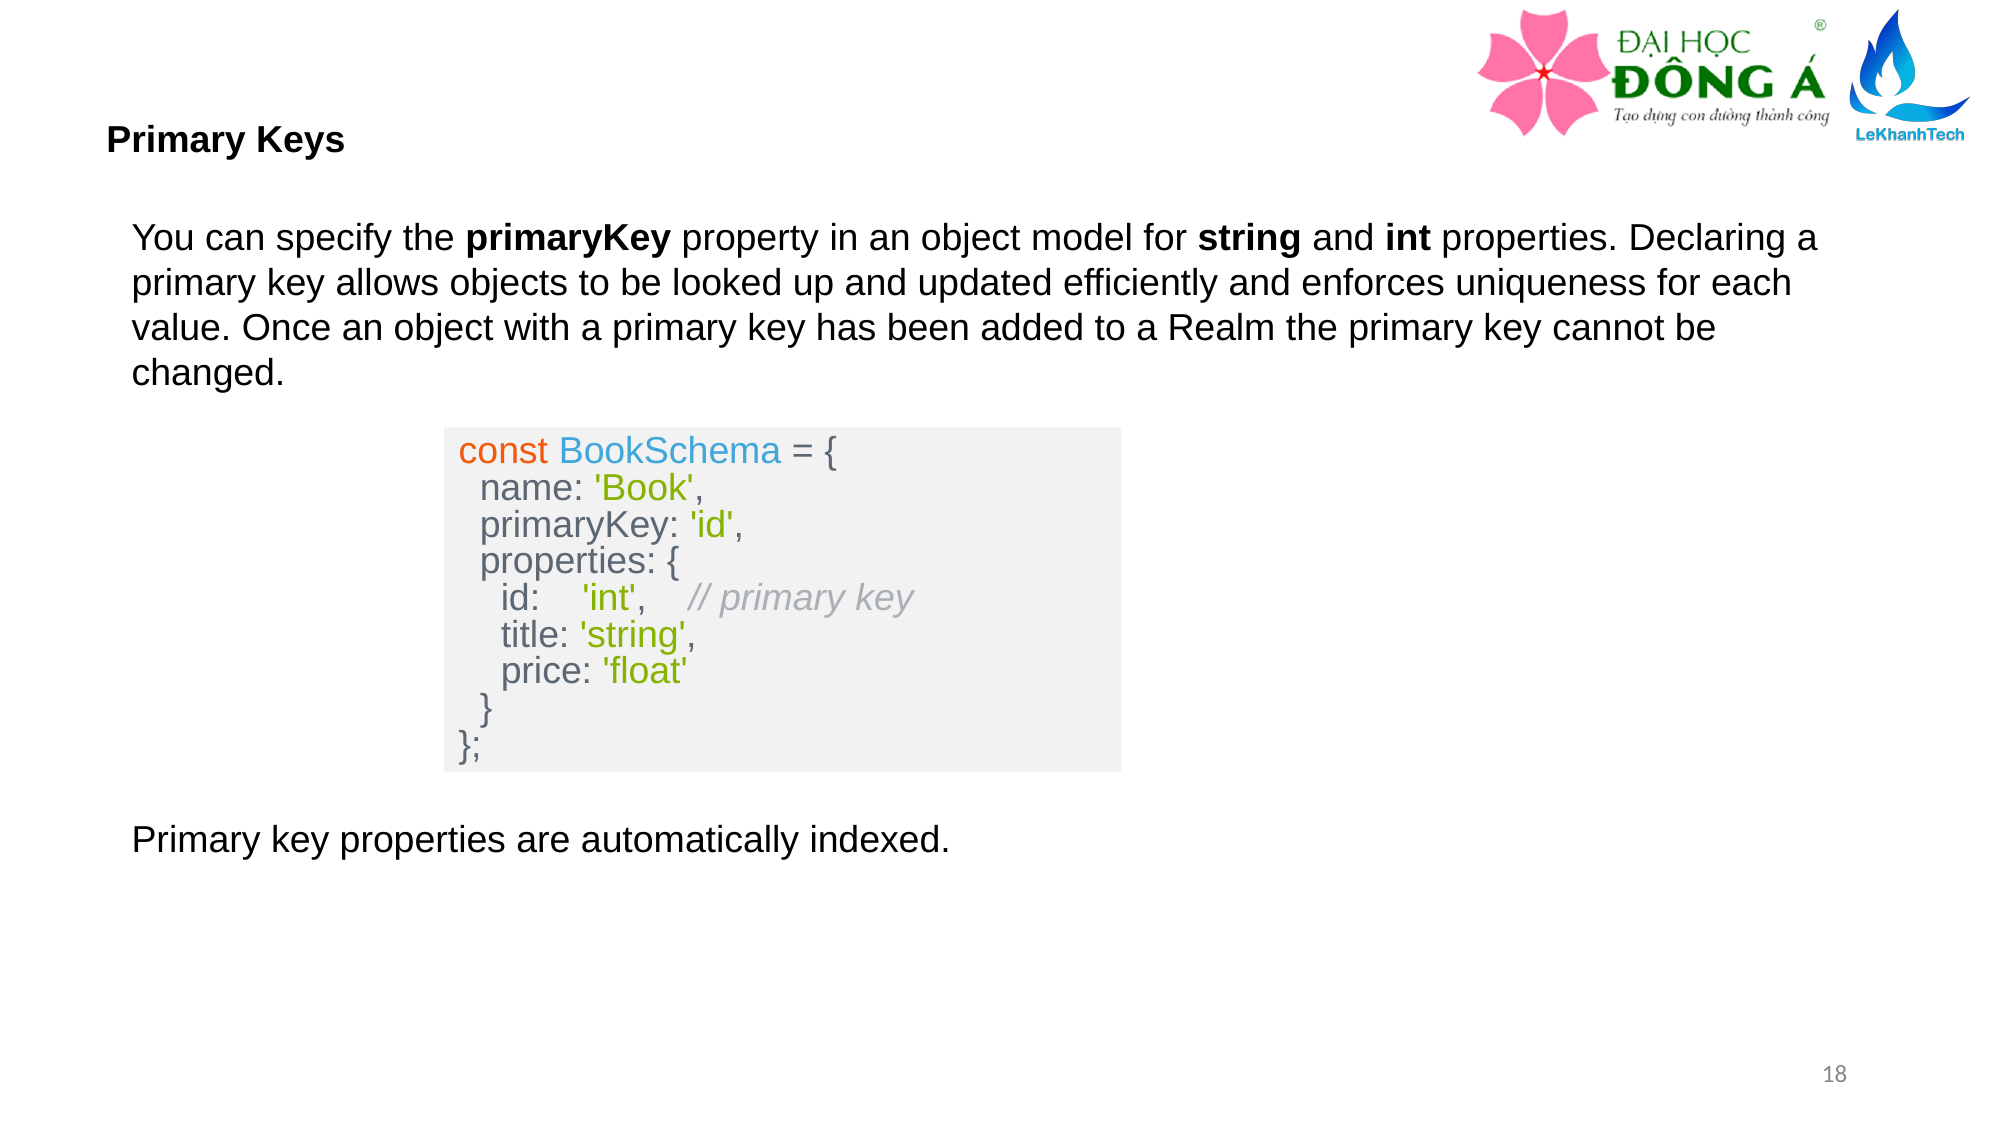

Primary Keys
You can specify the primaryKey property in an object model for string and int properties. Declaring a primary key allows objects to be looked up and updated efficiently and enforces uniqueness for each value. Once an object with a primary key has been added to a Realm the primary key cannot be changed.
const BookSchema = {
  name: 'Book',
  primaryKey: 'id',
  properties: {
    id:    'int',    // primary key
    title: 'string',
    price: 'float'
  }
};
Primary key properties are automatically indexed.
18